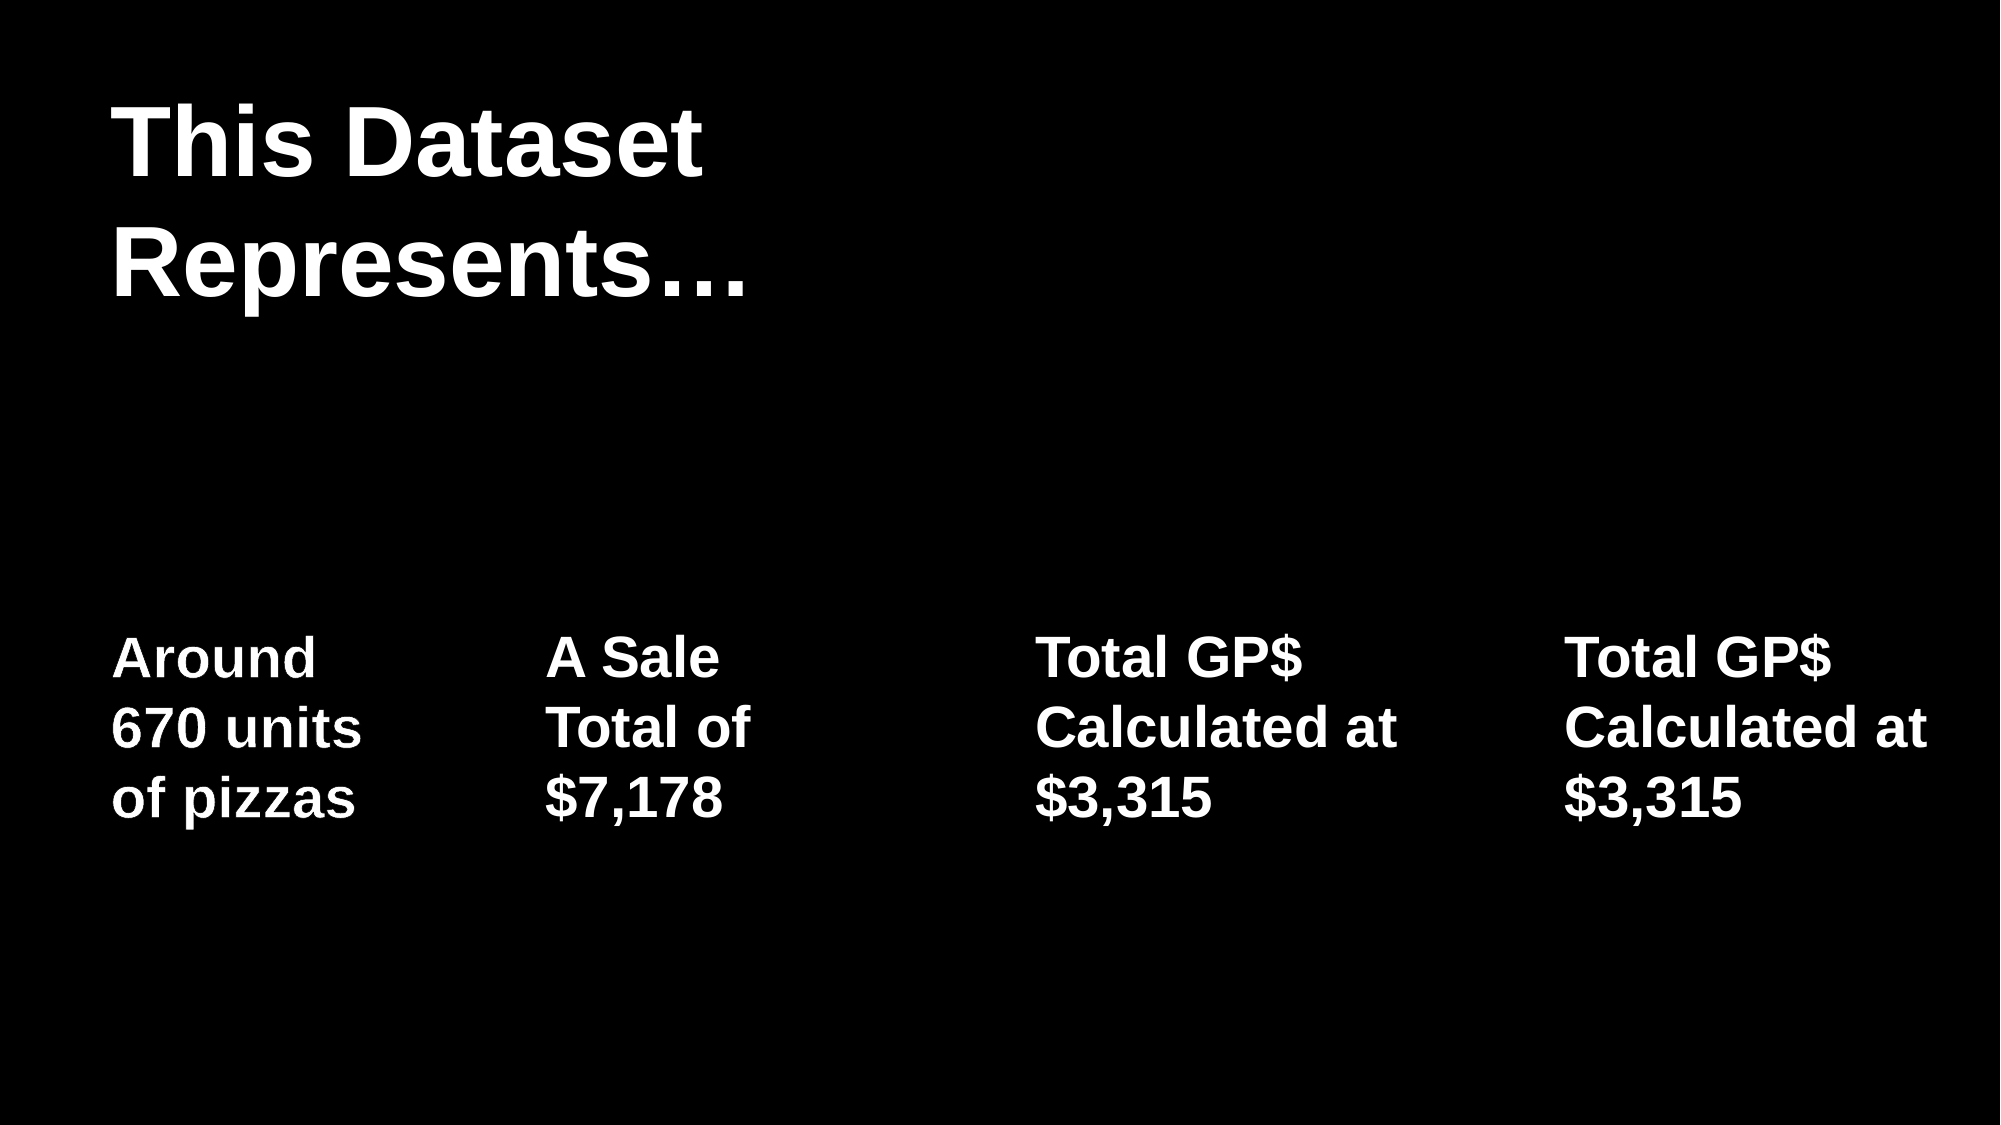

This Dataset Represents…
Around 670 units of pizzas
A Sale Total of $7,178
Total GP$ Calculated at $3,315
Total GP$ Calculated at $3,315